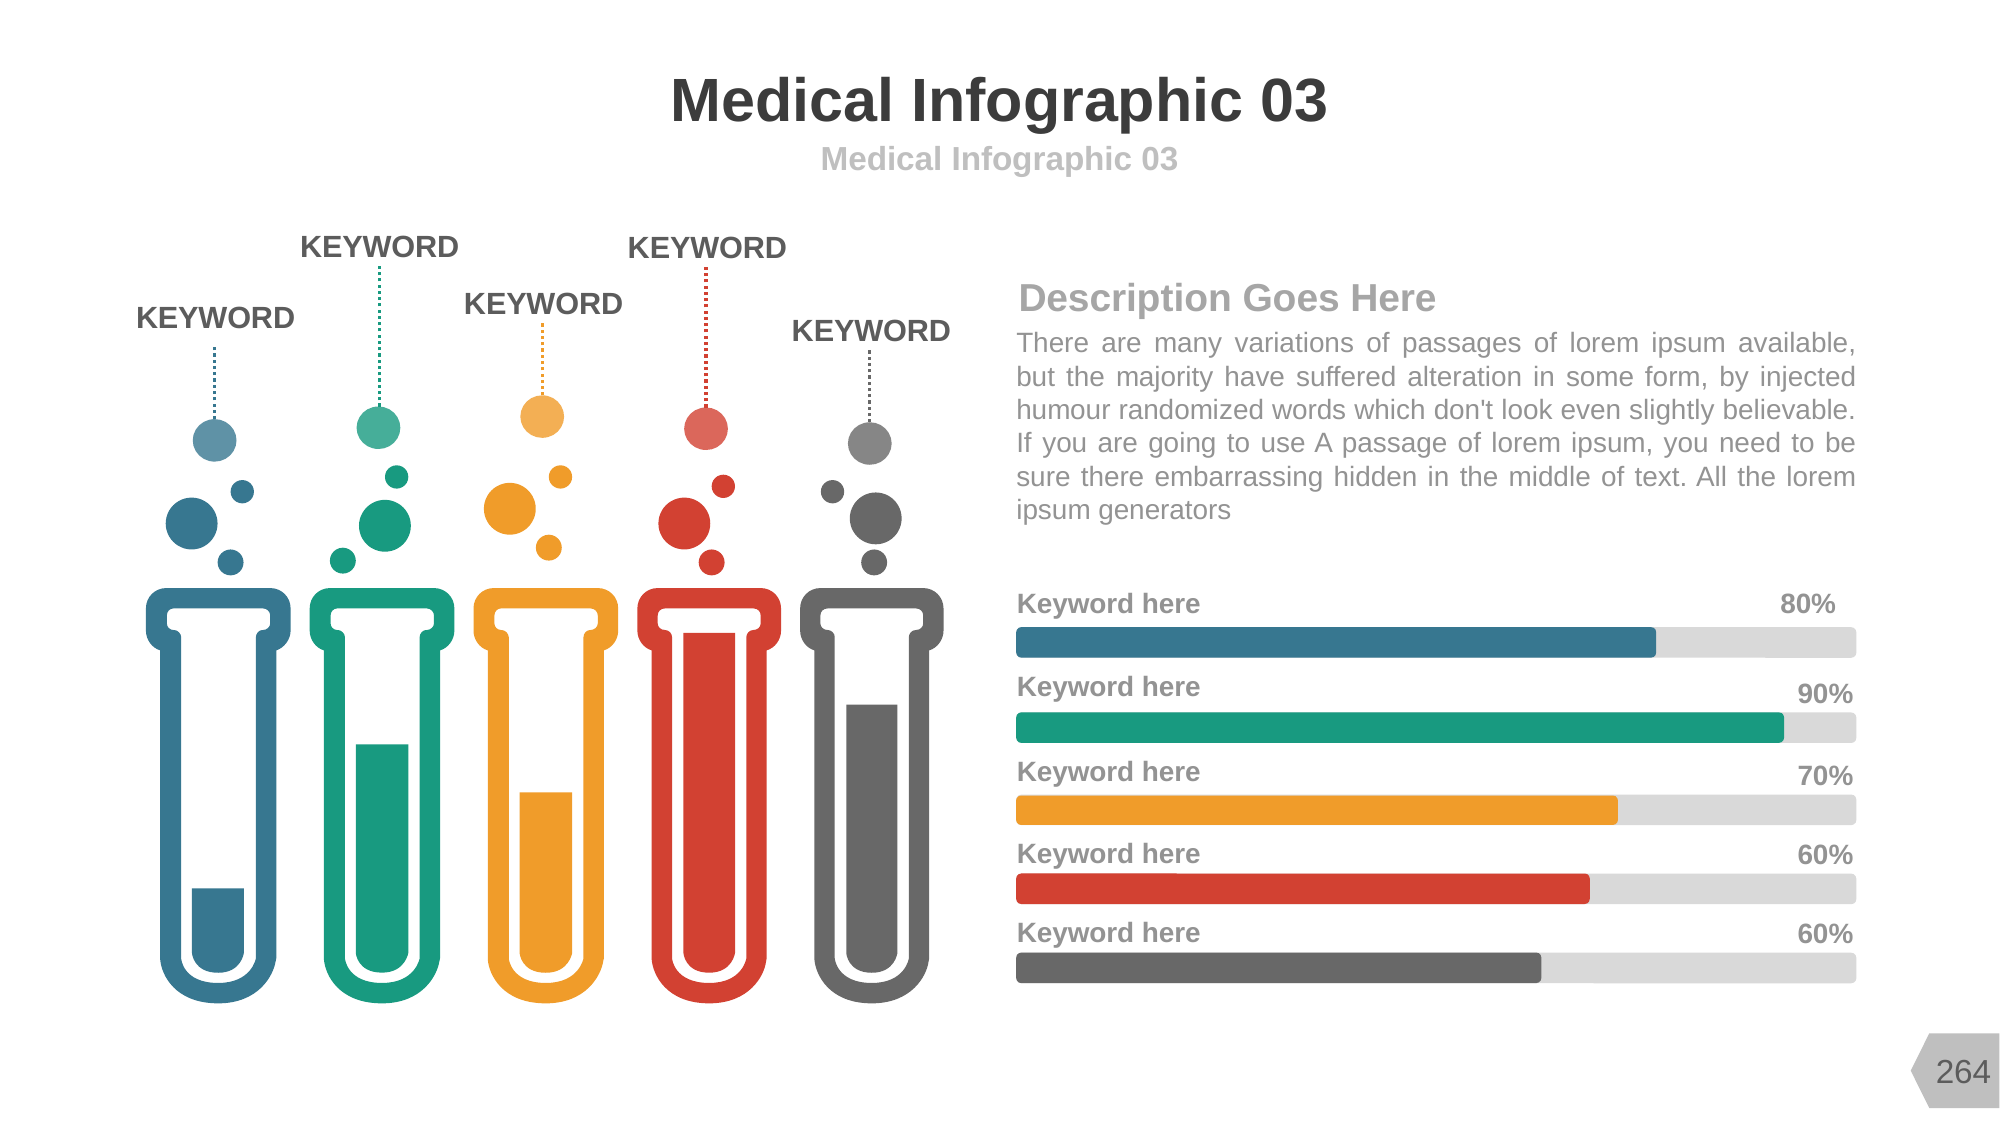

# Medical Infographic 03
Medical Infographic 03
KEYWORD

KEYWORD

Description Goes Here
KEYWORD

KEYWORD

KEYWORD

There are many variations of passages of lorem ipsum available, but the majority have suffered alteration in some form, by injected humour randomized words which don't look even slightly believable. If you are going to use A passage of lorem ipsum, you need to be sure there embarrassing hidden in the middle of text. All the lorem ipsum generators

Keyword here
80%

Keyword here
90%

Keyword here
70%

Keyword here
60%

Keyword here
60%